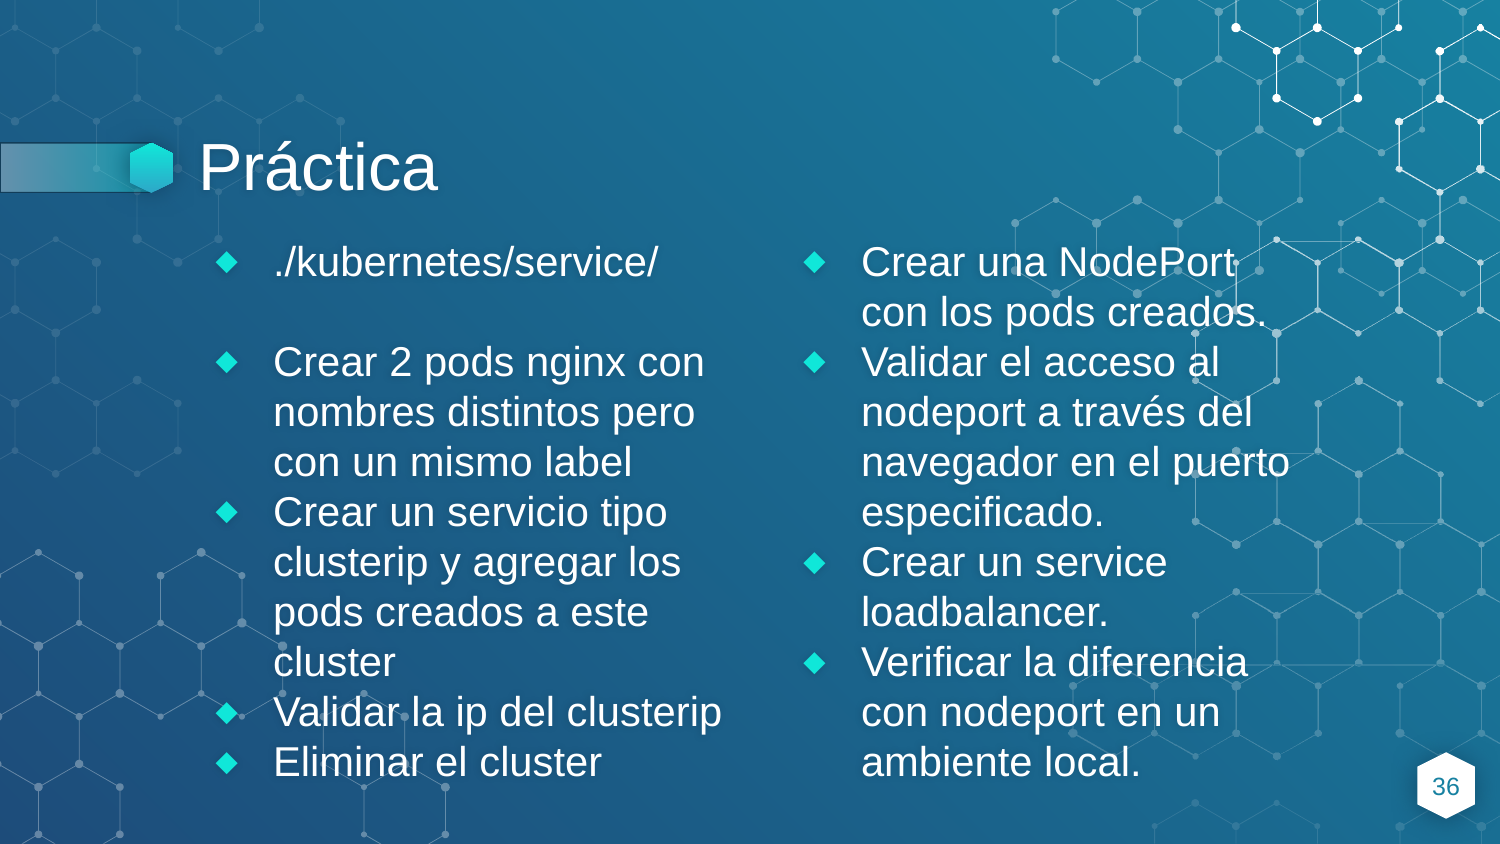

# Práctica
./kubernetes/service/

Crear 2 pods nginx con nombres distintos pero con un mismo label
Crear un servicio tipo clusterip y agregar los pods creados a este cluster
Validar la ip del clusterip
Eliminar el cluster
Crear una NodePort con los pods creados.
Validar el acceso al nodeport a través del navegador en el puerto especificado.
Crear un service loadbalancer.
Verificar la diferencia con nodeport en un ambiente local.
36